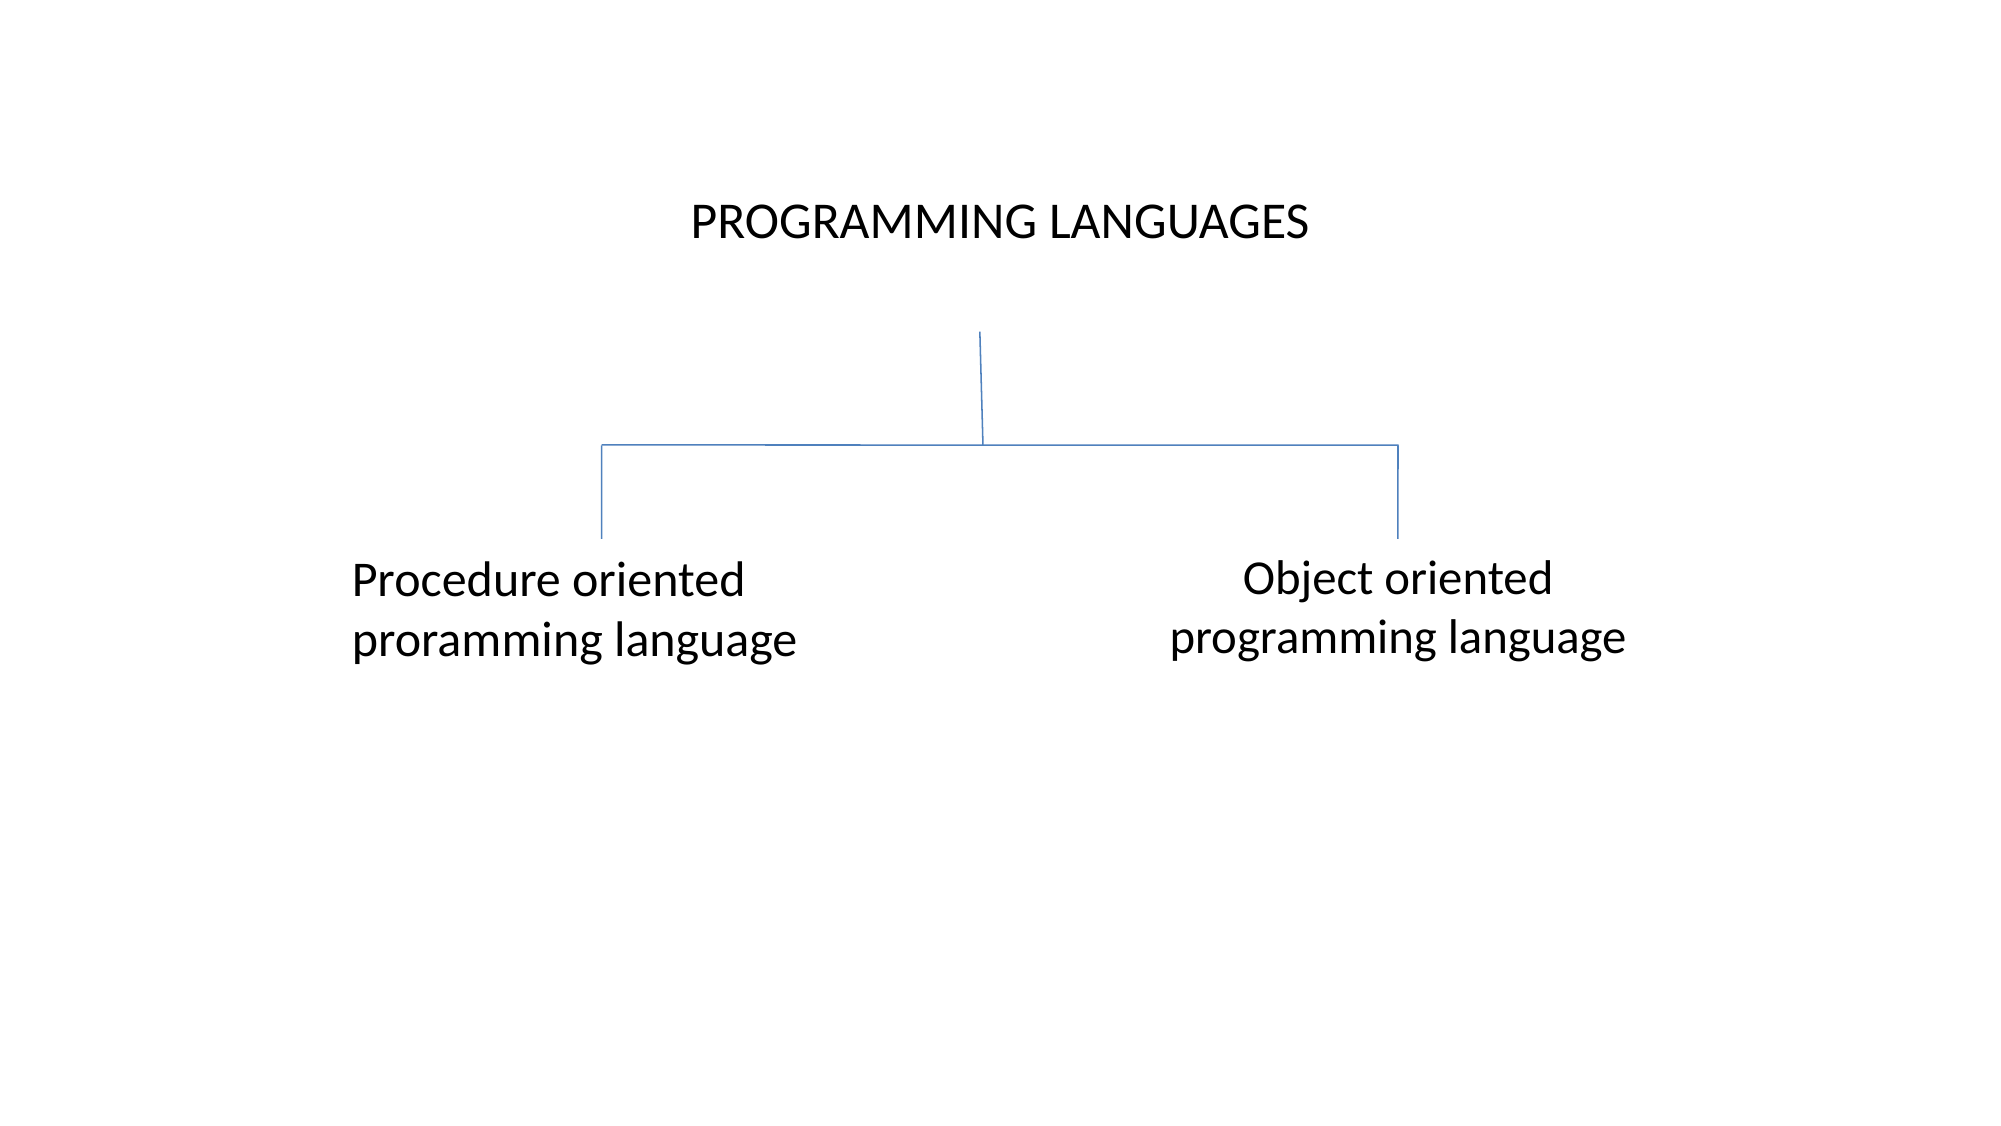

# PROGRAMMING LANGUAGES
Programming languages
Procedure oriented proramming language
Object oriented programming language
Procedure Oriented  languages
Object Oriented languages